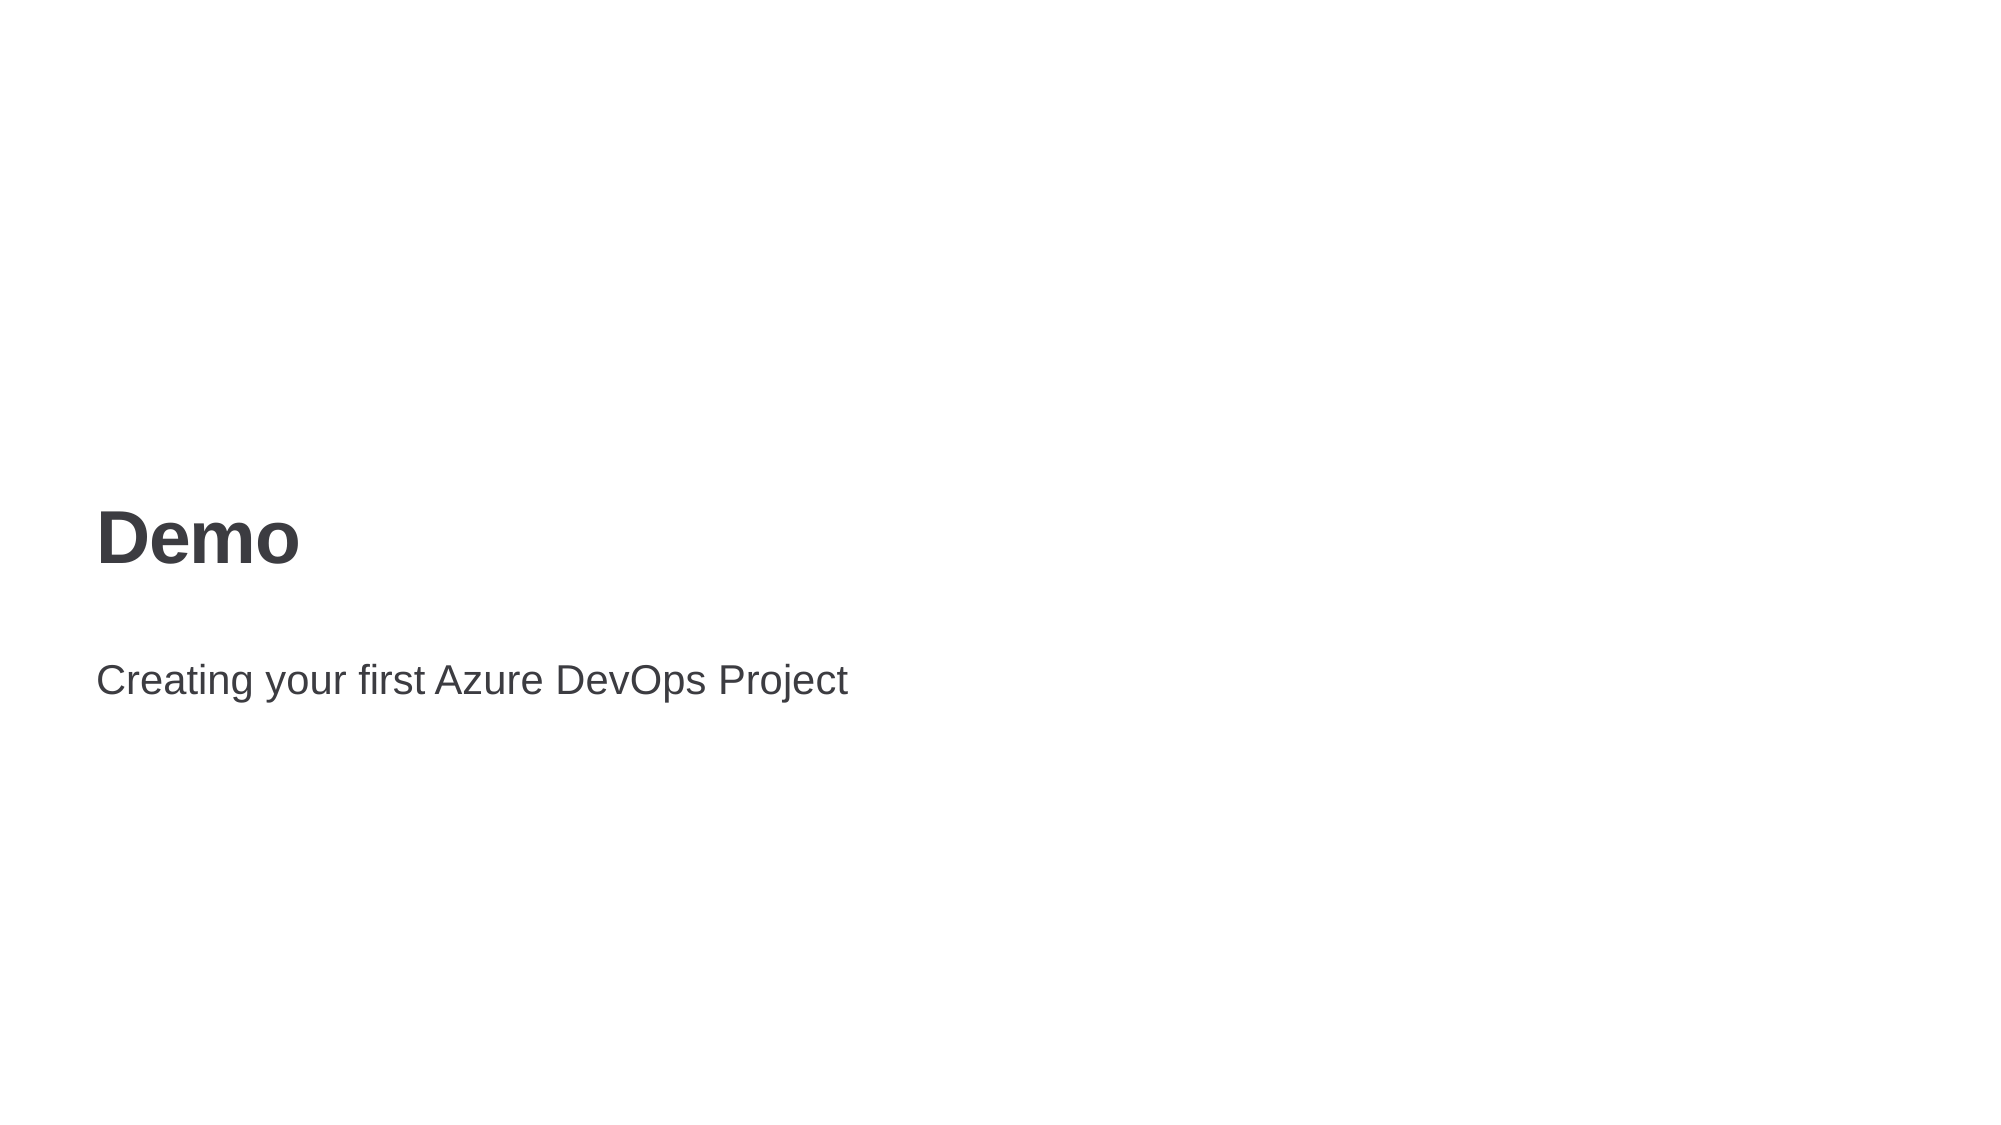

# Demo
Creating your first Azure DevOps Project